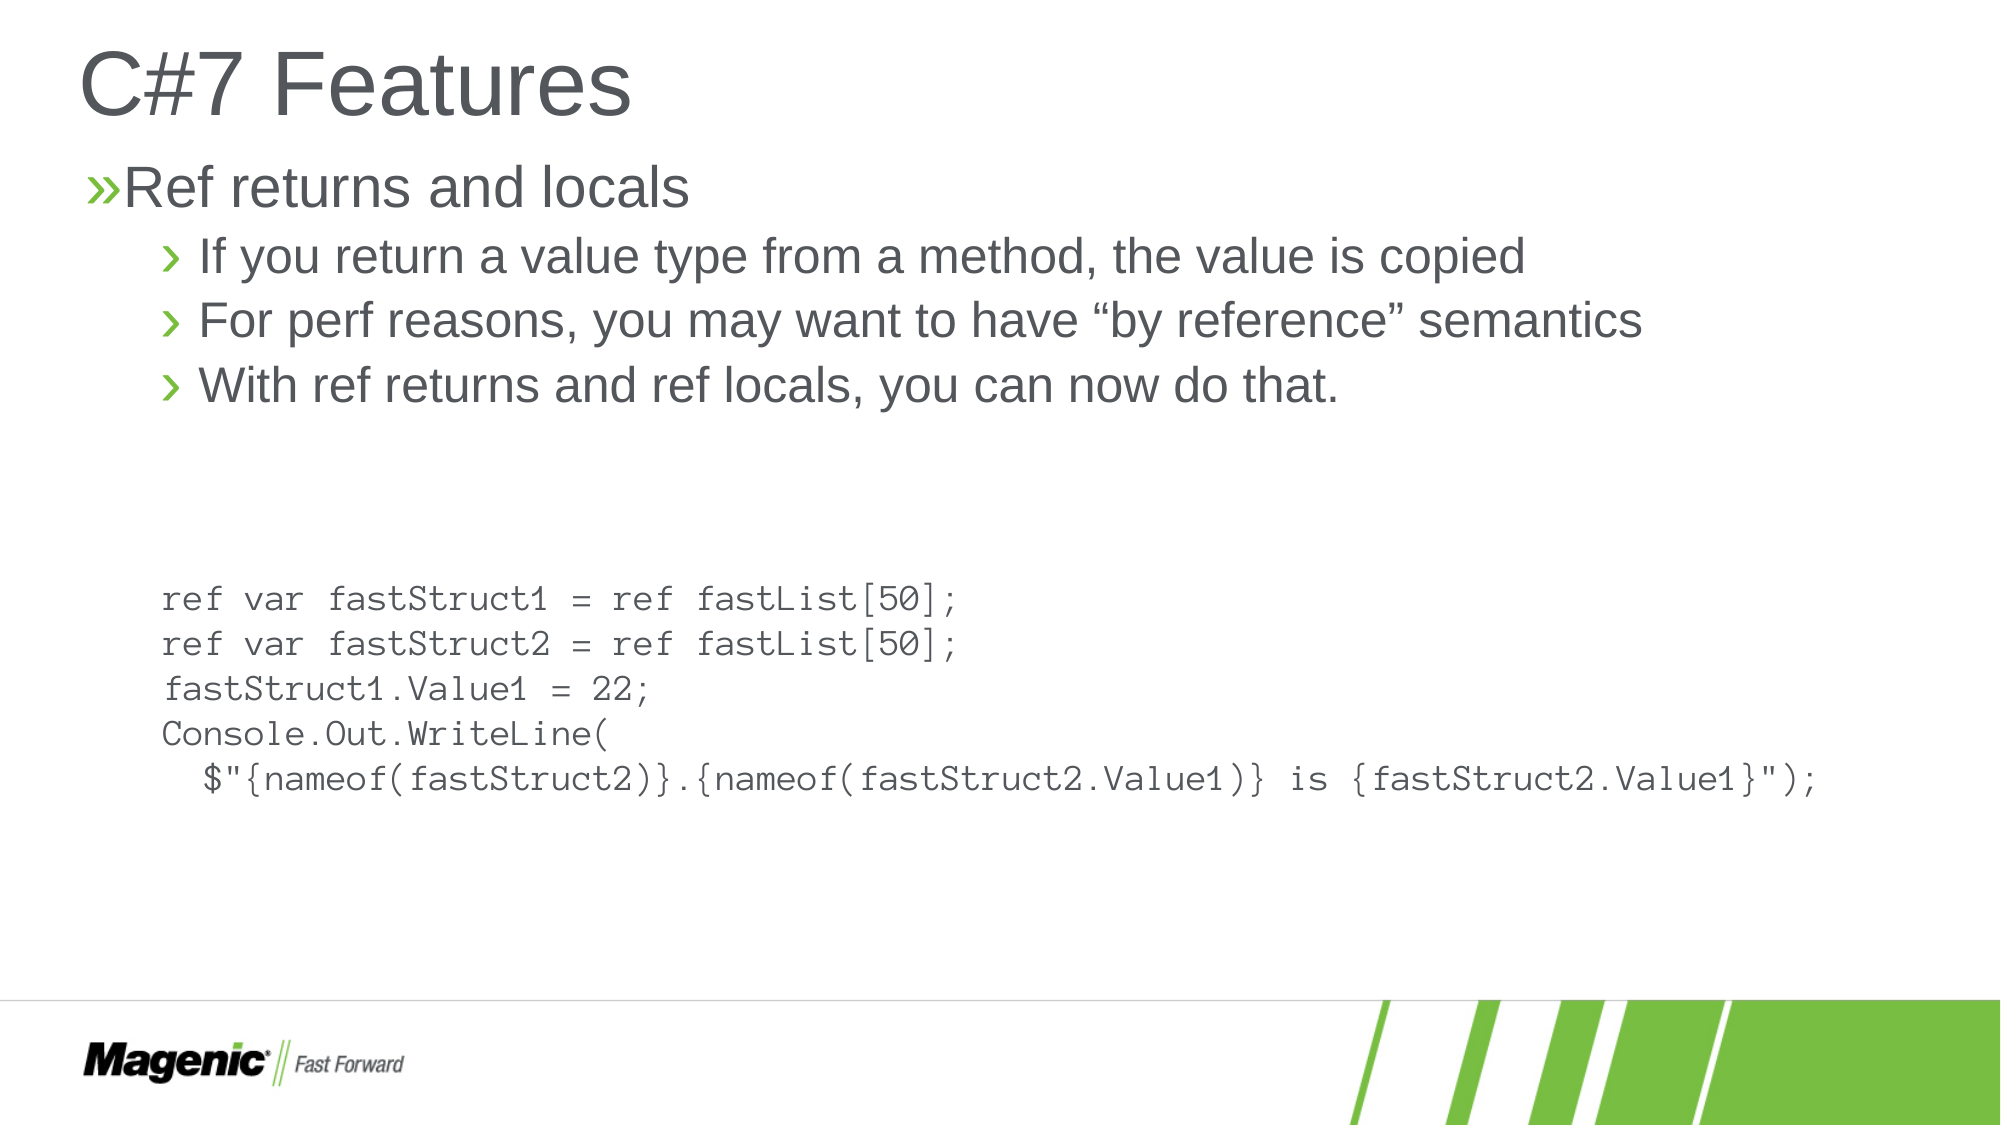

# C#7 Features
Ref returns and locals
If you return a value type from a method, the value is copied
For perf reasons, you may want to have “by reference” semantics
With ref returns and ref locals, you can now do that.

ref var fastStruct1 = ref fastList[50];
ref var fastStruct2 = ref fastList[50];
fastStruct1.Value1 = 22;
Console.Out.WriteLine(
  $"{nameof(fastStruct2)}.{nameof(fastStruct2.Value1)} is {fastStruct2.Value1}");